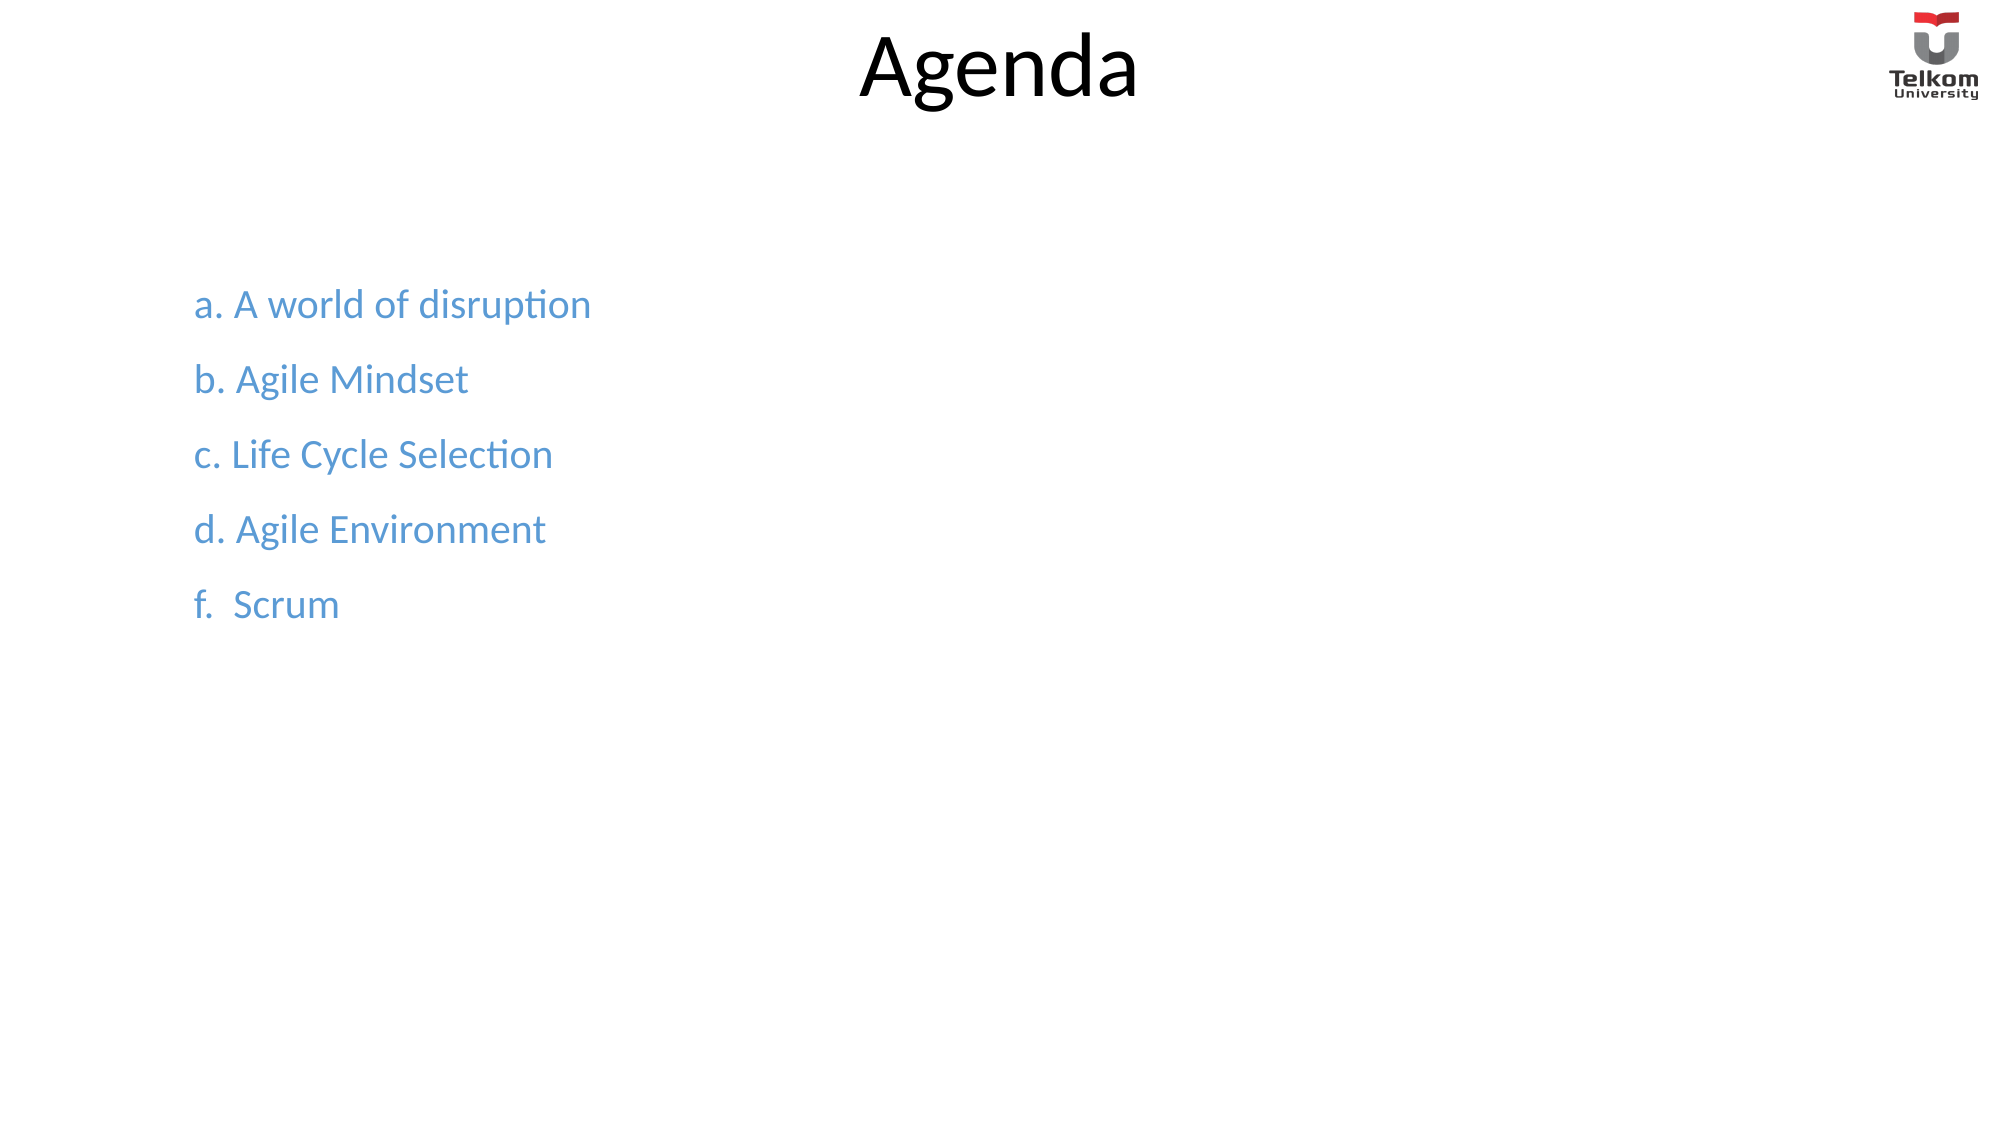

Agenda
a. A world of disruption
b. Agile Mindset
c. Life Cycle Selection
d. Agile Environment
f.  Scrum